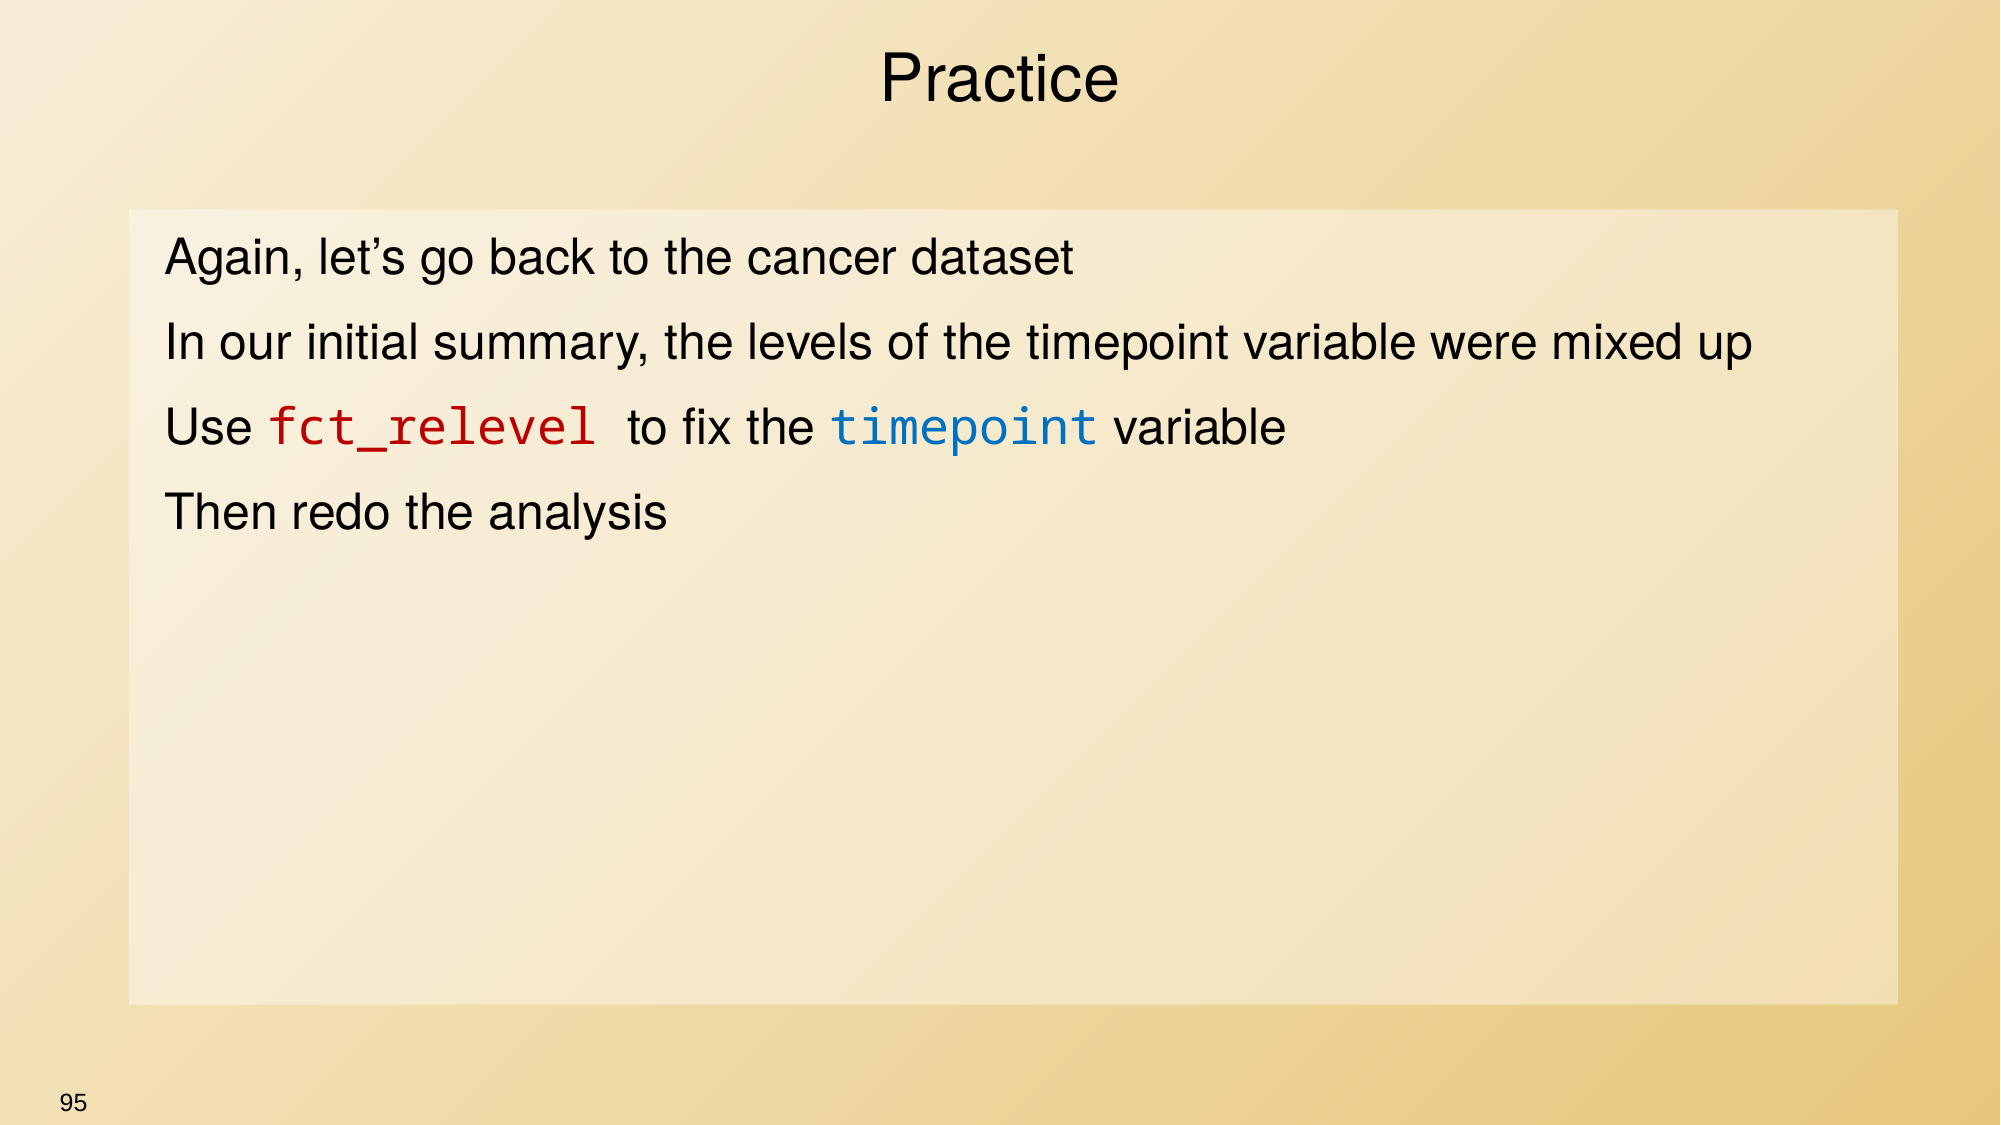

# Practice
Again, let’s go back to the cancer dataset
In our initial summary, the levels of the timepoint variable were mixed up
Use fct_relevel to fix the timepoint variable
Then redo the analysis